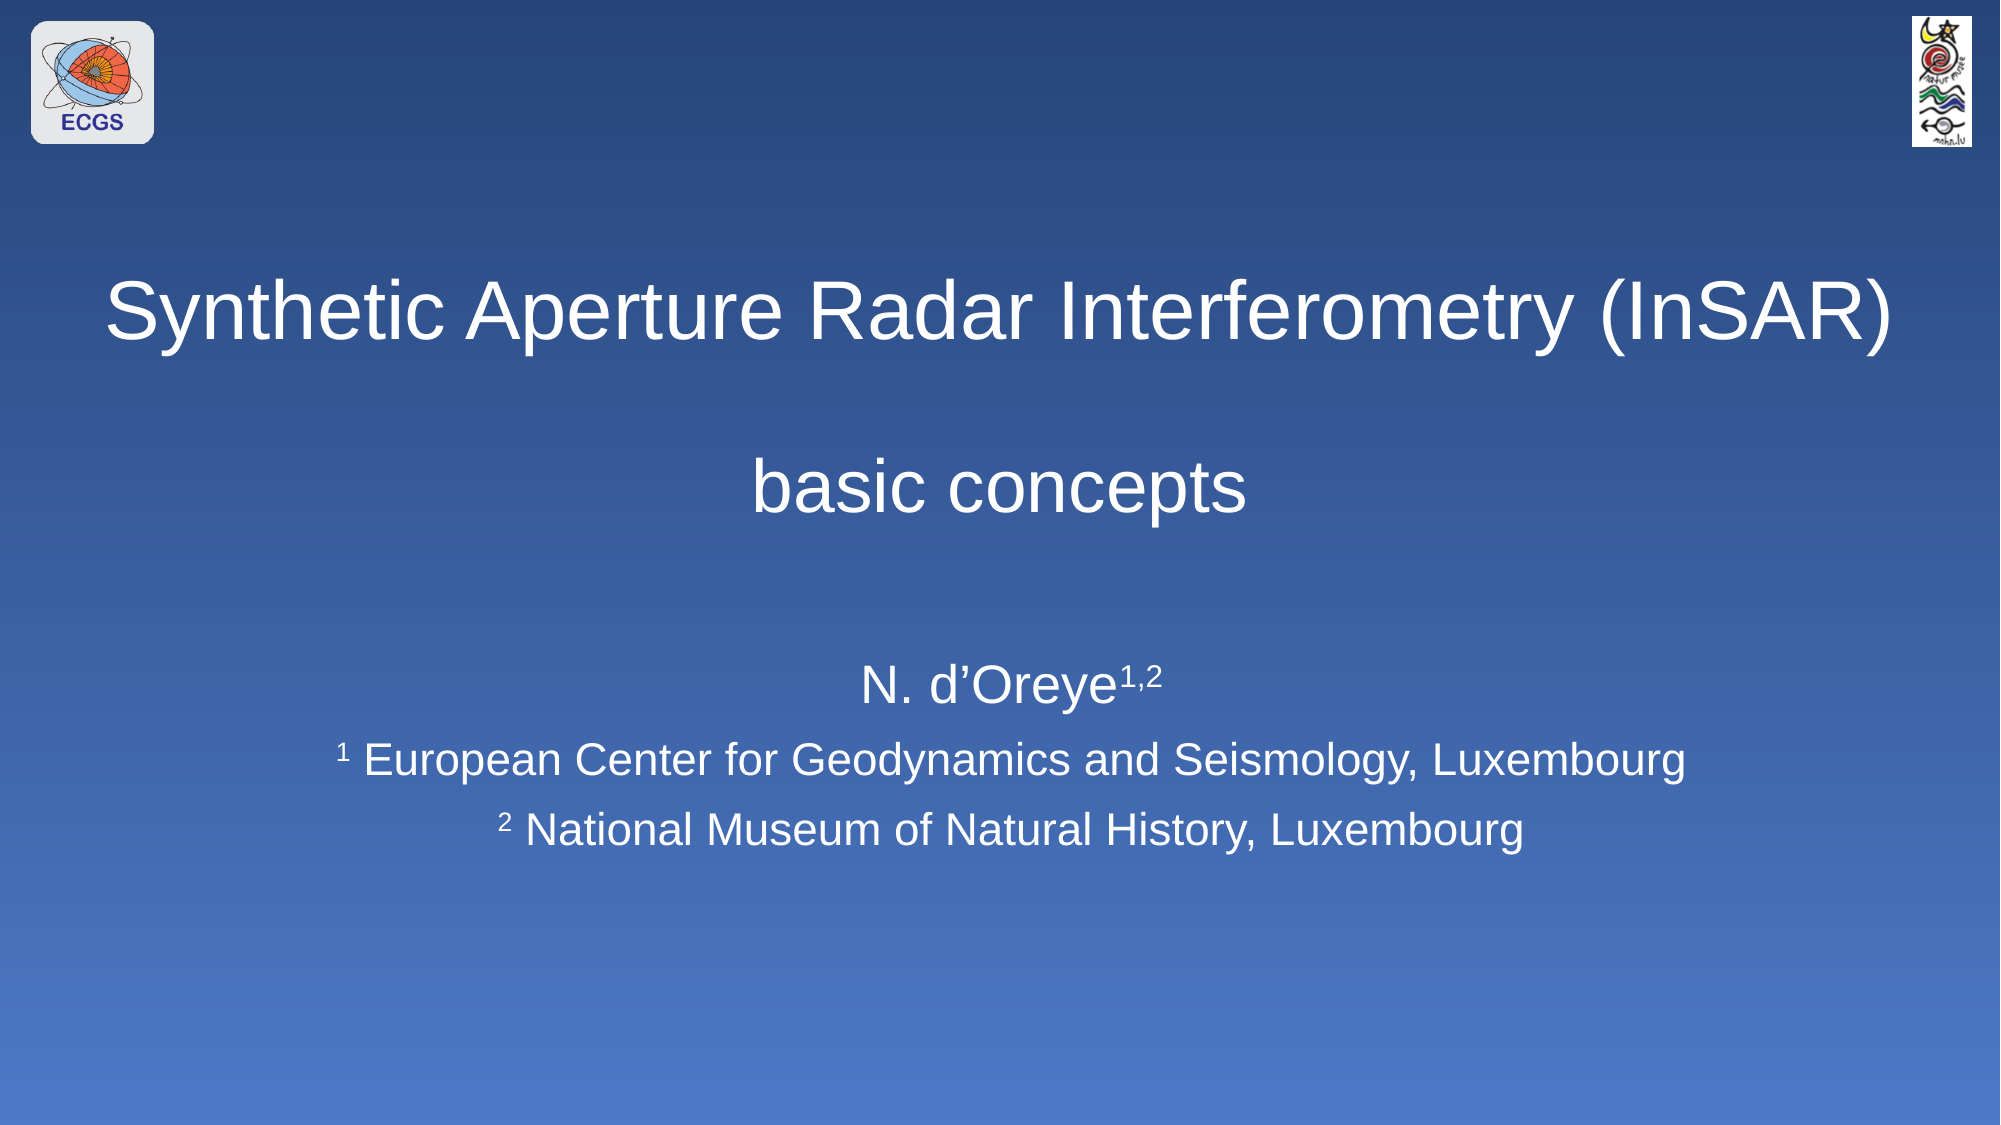

# Synthetic Aperture Radar Interferometry (InSAR) basic concepts
N. d’Oreye1,2
1 European Center for Geodynamics and Seismology, Luxembourg
2 National Museum of Natural History, Luxembourg